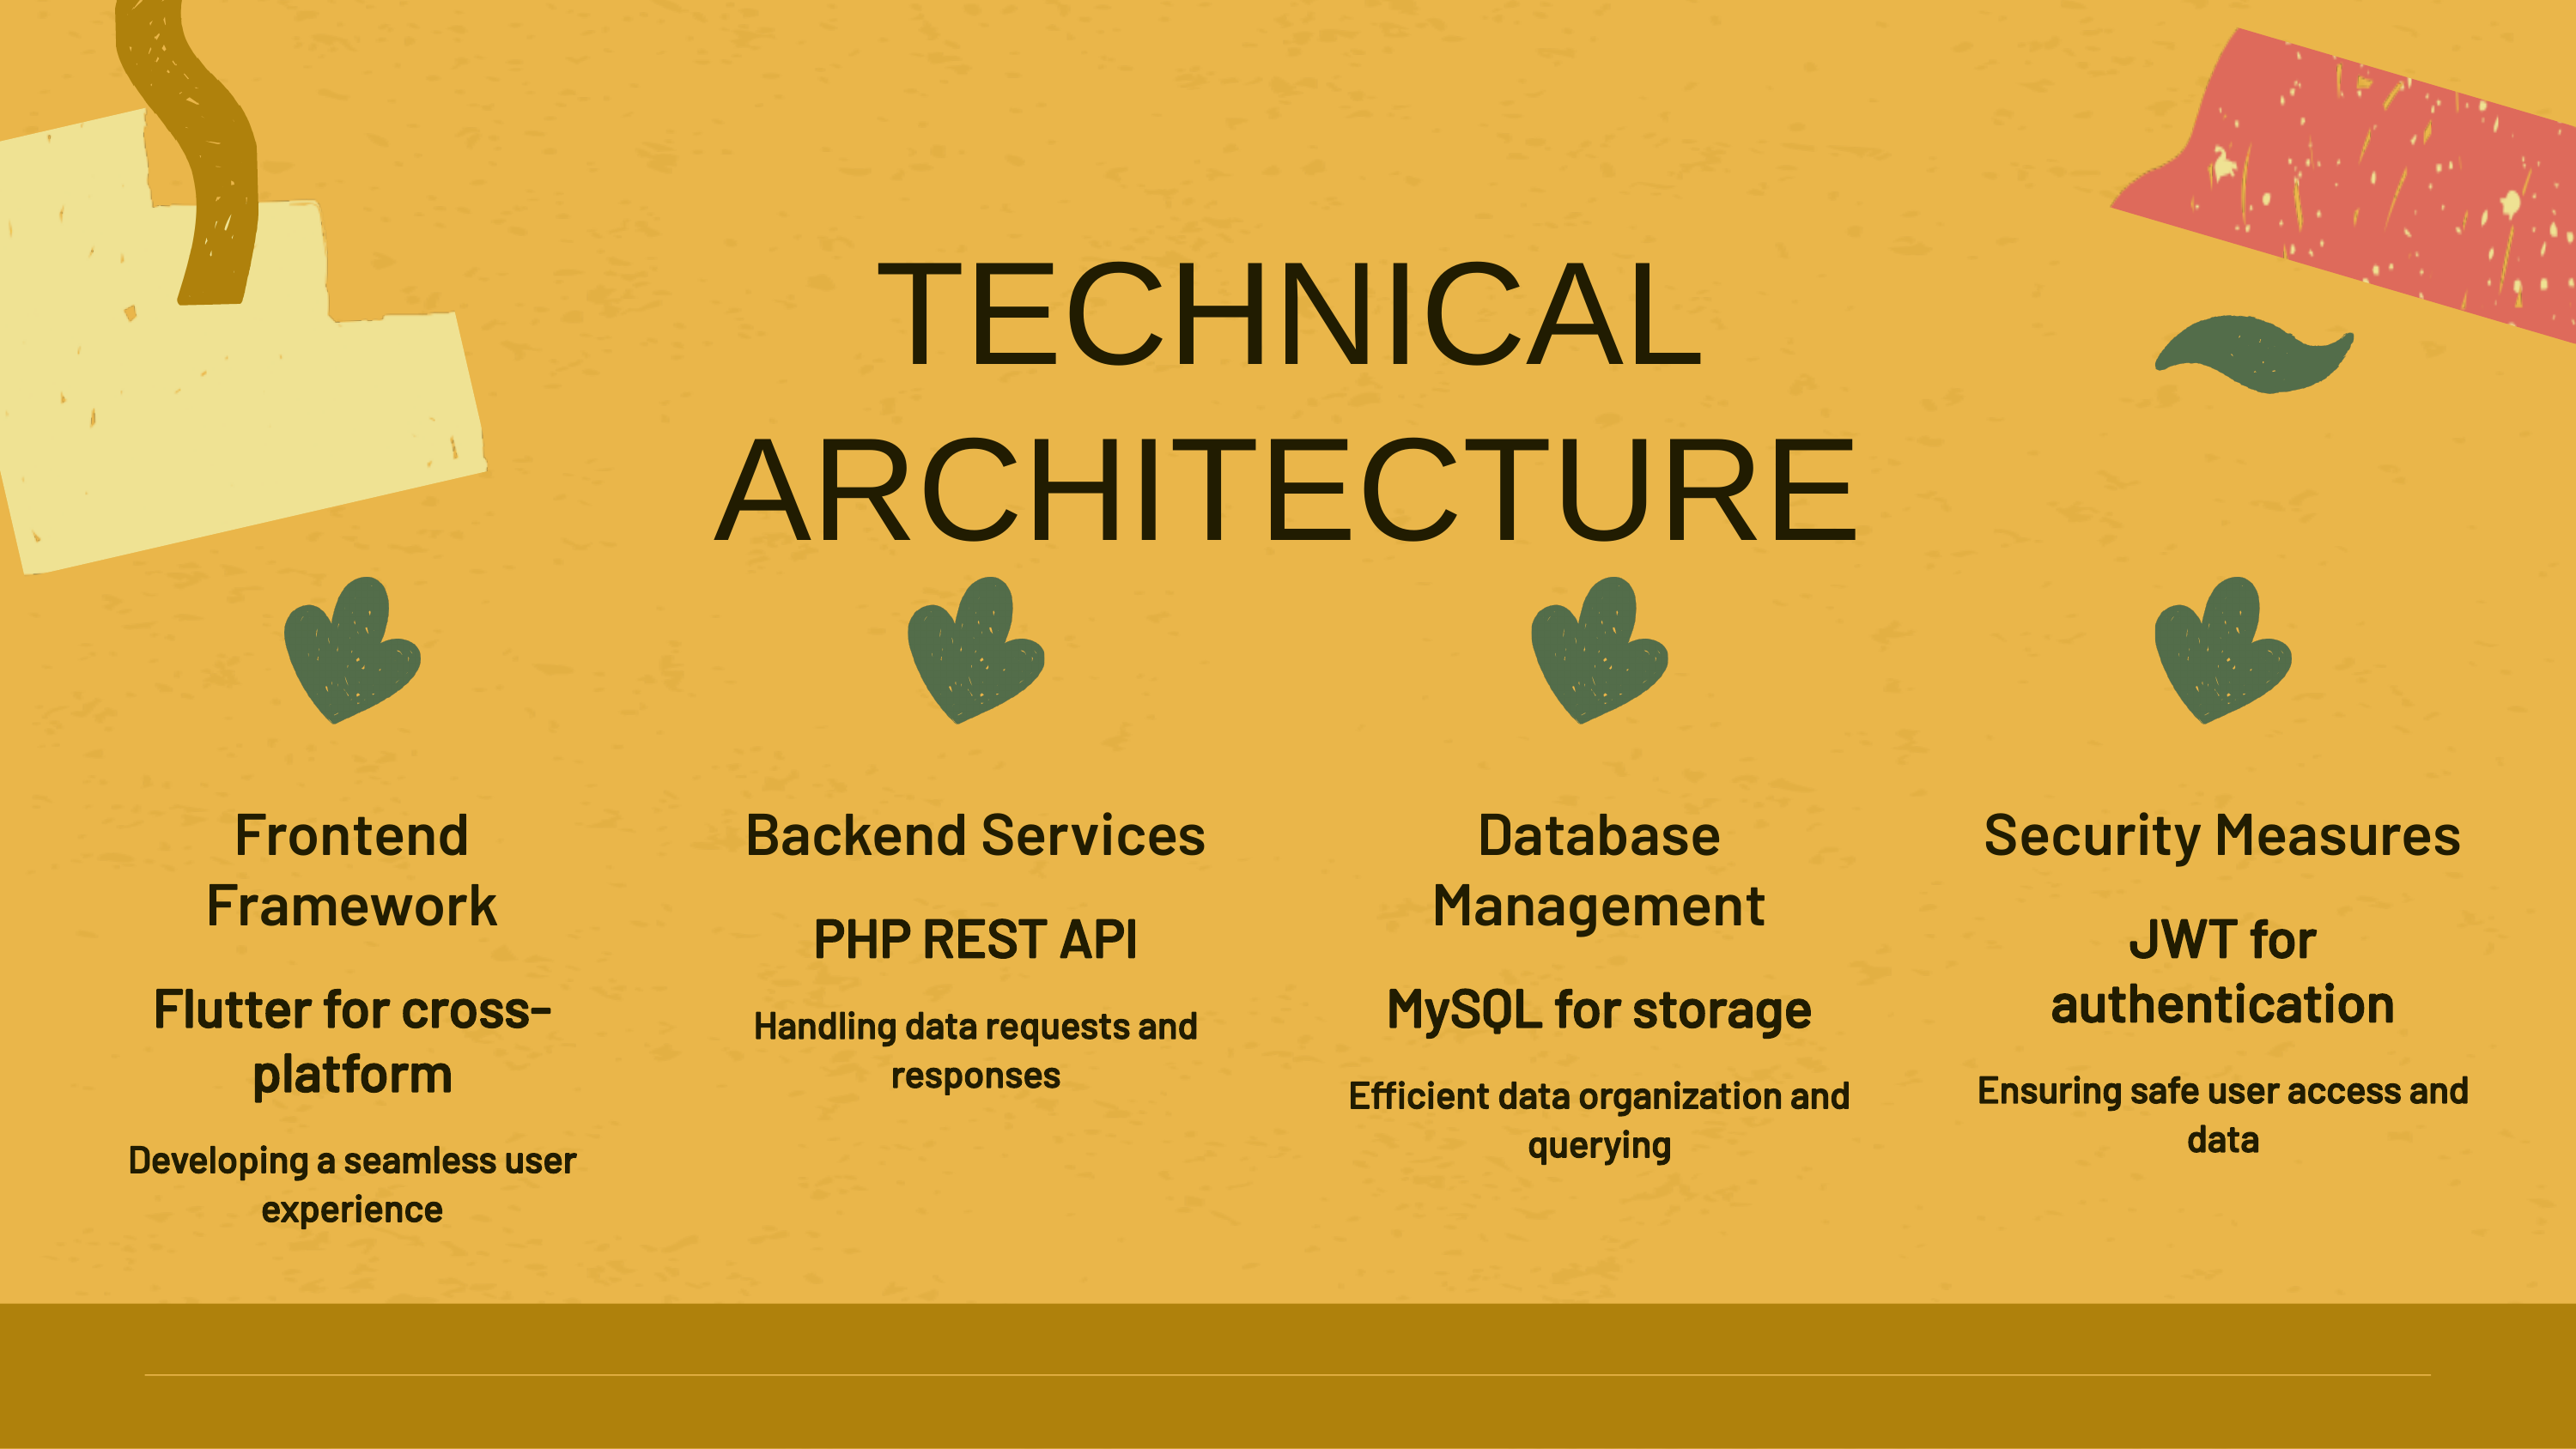

TECHNICAL ARCHITECTURE

Frontend Framework
Flutter for cross-platform
Developing a seamless user experience
Backend Services
PHP REST API
Handling data requests and responses
Database Management
MySQL for storage
Efficient data organization and querying
Security Measures
JWT for authentication
Ensuring safe user access and data